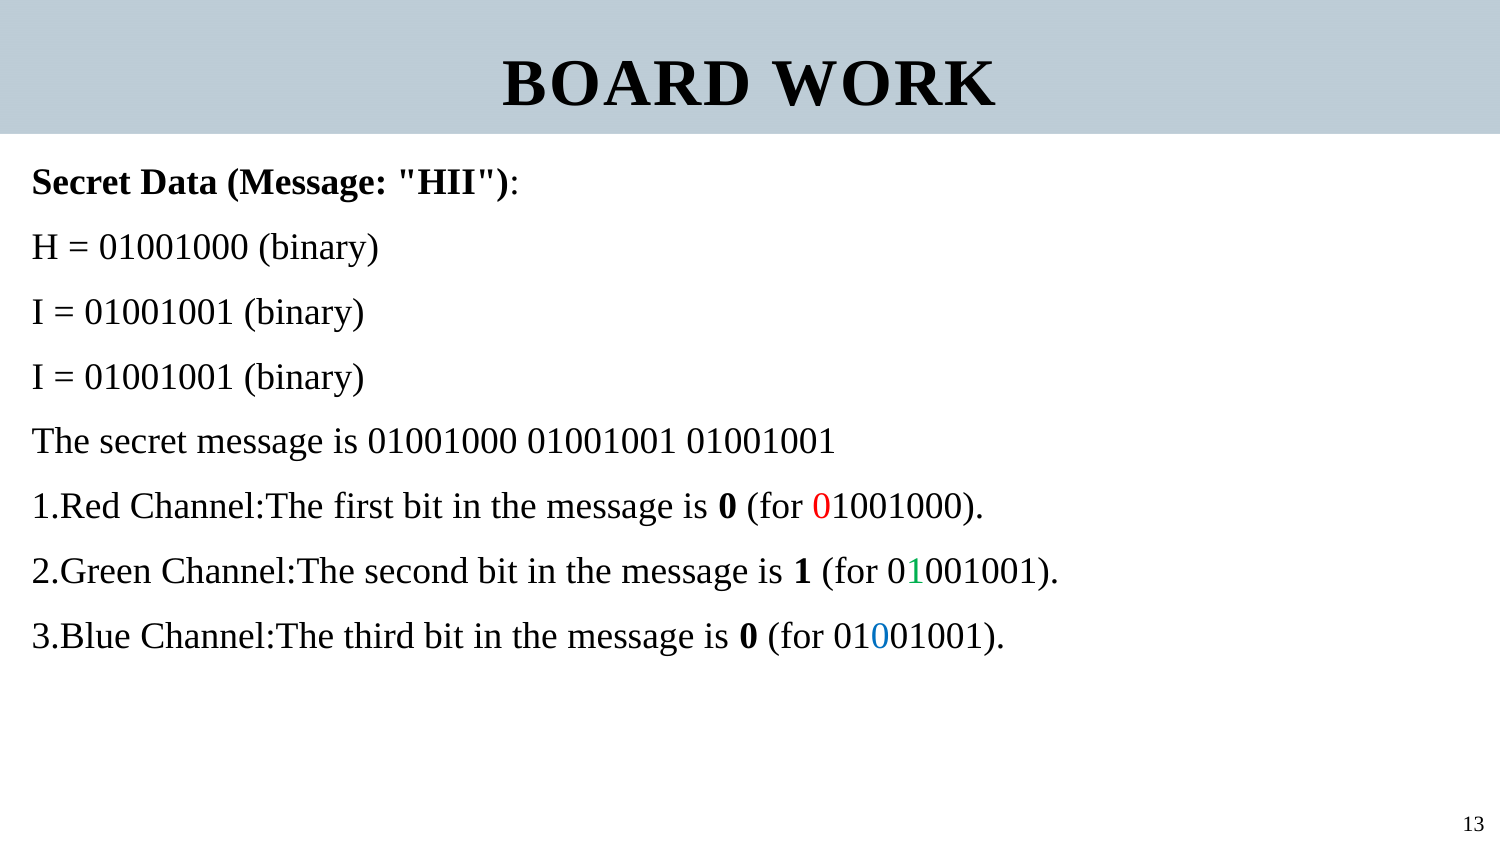

Tracing
Image Matrix (3x3 pixels, RGB values):
BOARD WORK
Secret Data (Message: "HII"):
H = 01001000 (binary)
I = 01001001 (binary)
I = 01001001 (binary)
The secret message is 01001000 01001001 01001001
1.Red Channel:The first bit in the message is 0 (for 01001000).
2.Green Channel:The second bit in the message is 1 (for 01001001).
3.Blue Channel:The third bit in the message is 0 (for 01001001).
13